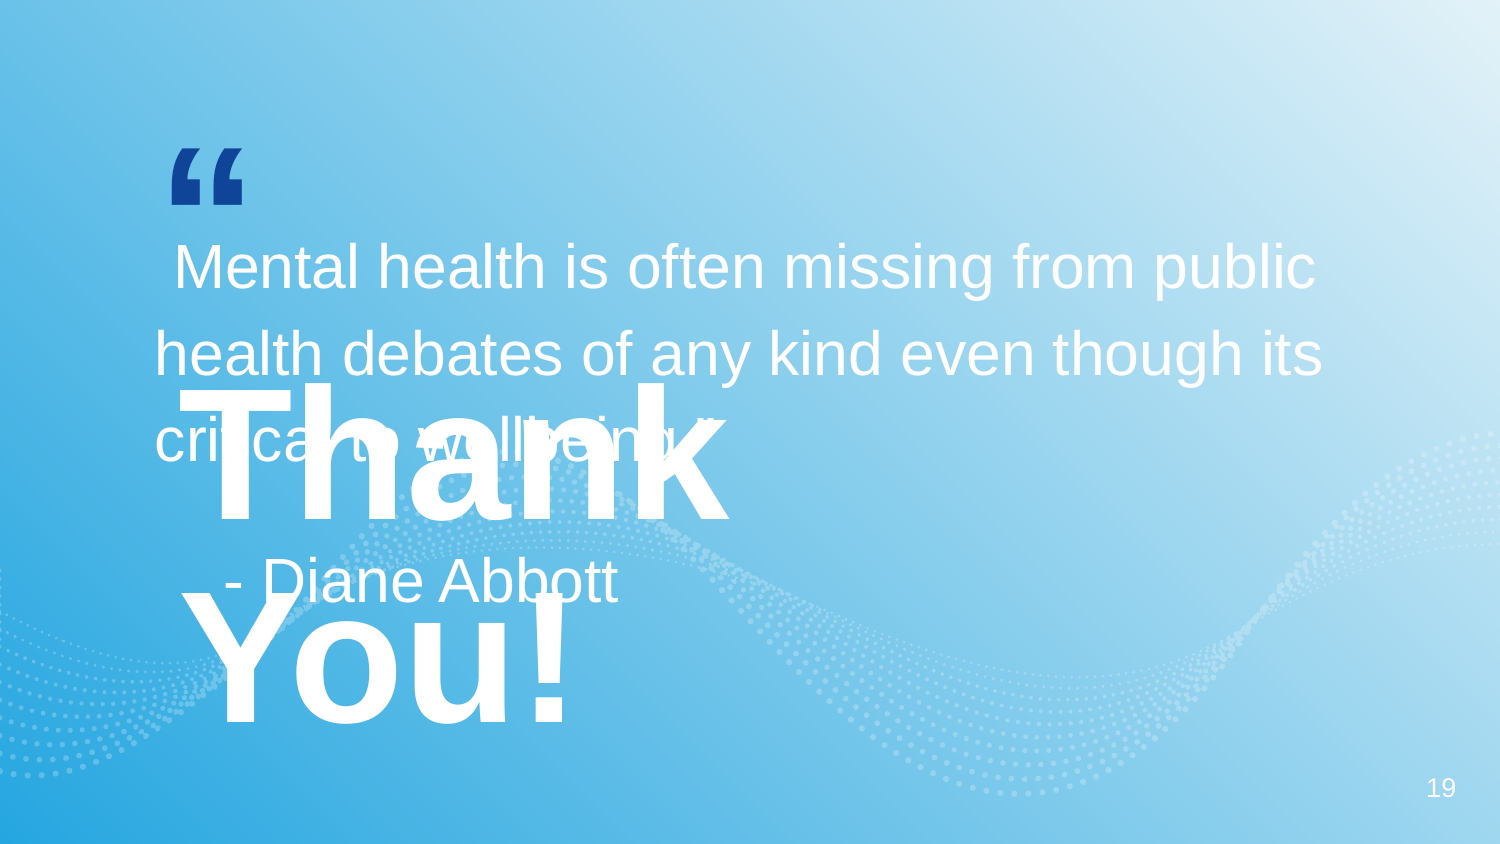

Mental health is often missing from public health debates of any kind even though its critical to wellbeing.”
             	                                                           - Diane Abbott

Thank You!
19